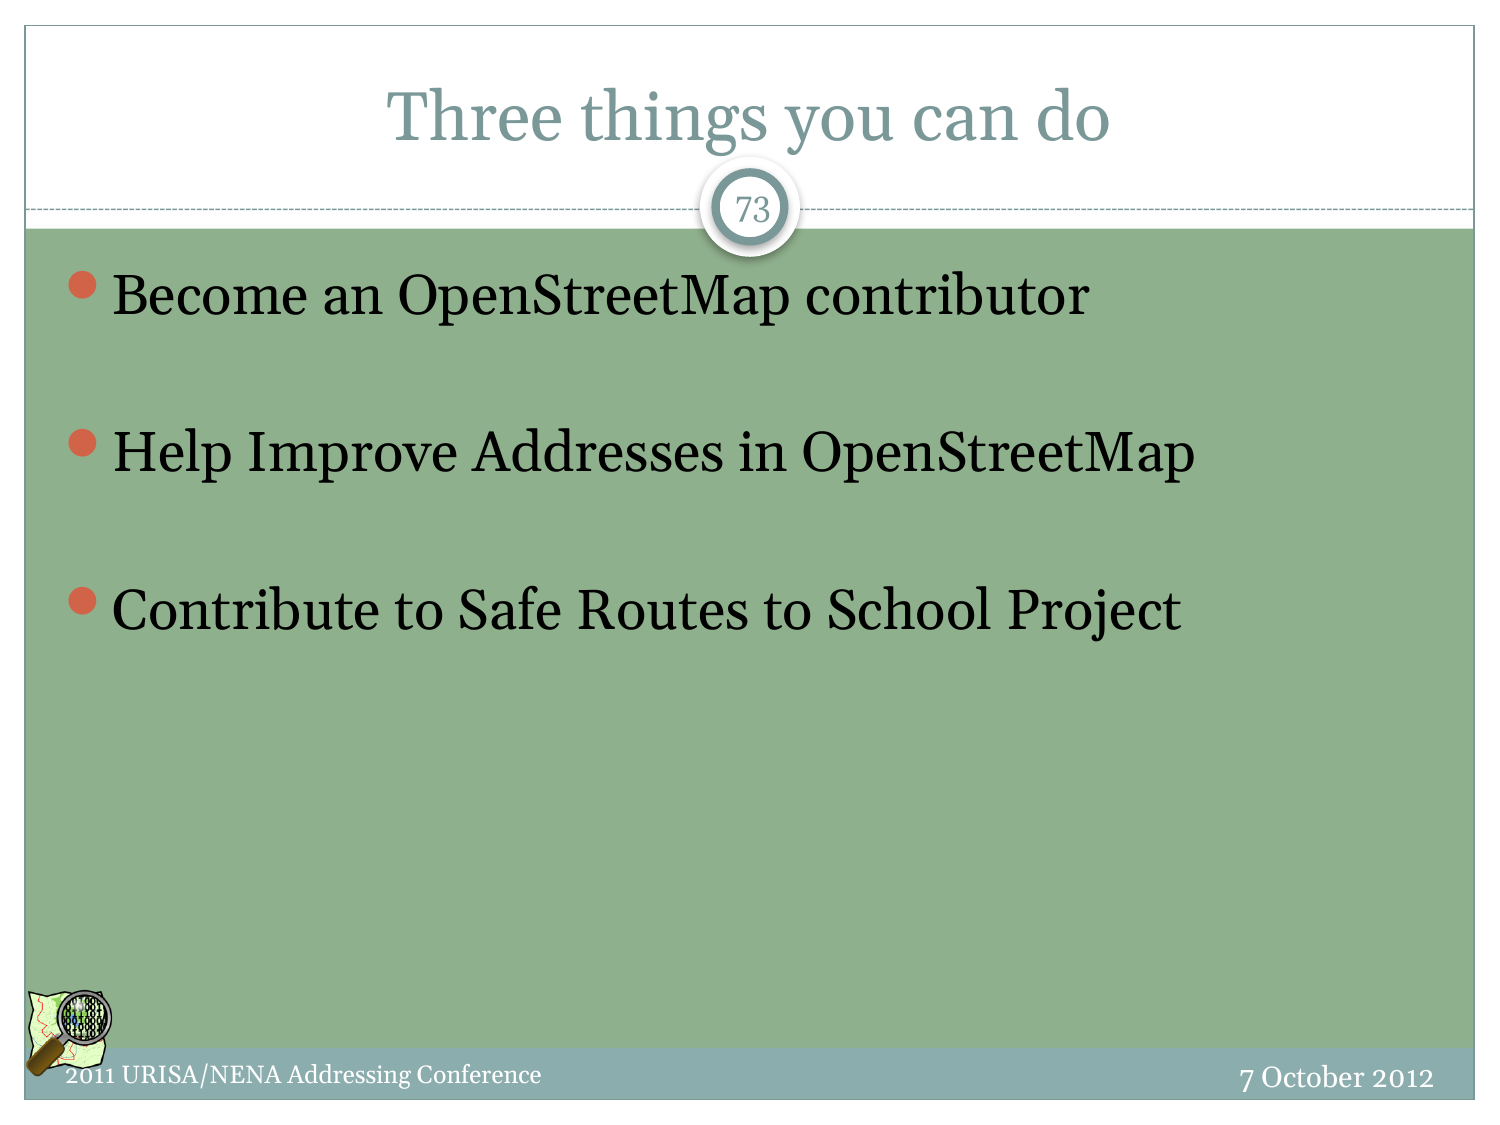

# Three things you can do
73
Become an OpenStreetMap contributor

Help Improve Addresses in OpenStreetMap

Contribute to Safe Routes to School Project
7 October 2012
2011 URISA/NENA Addressing Conference